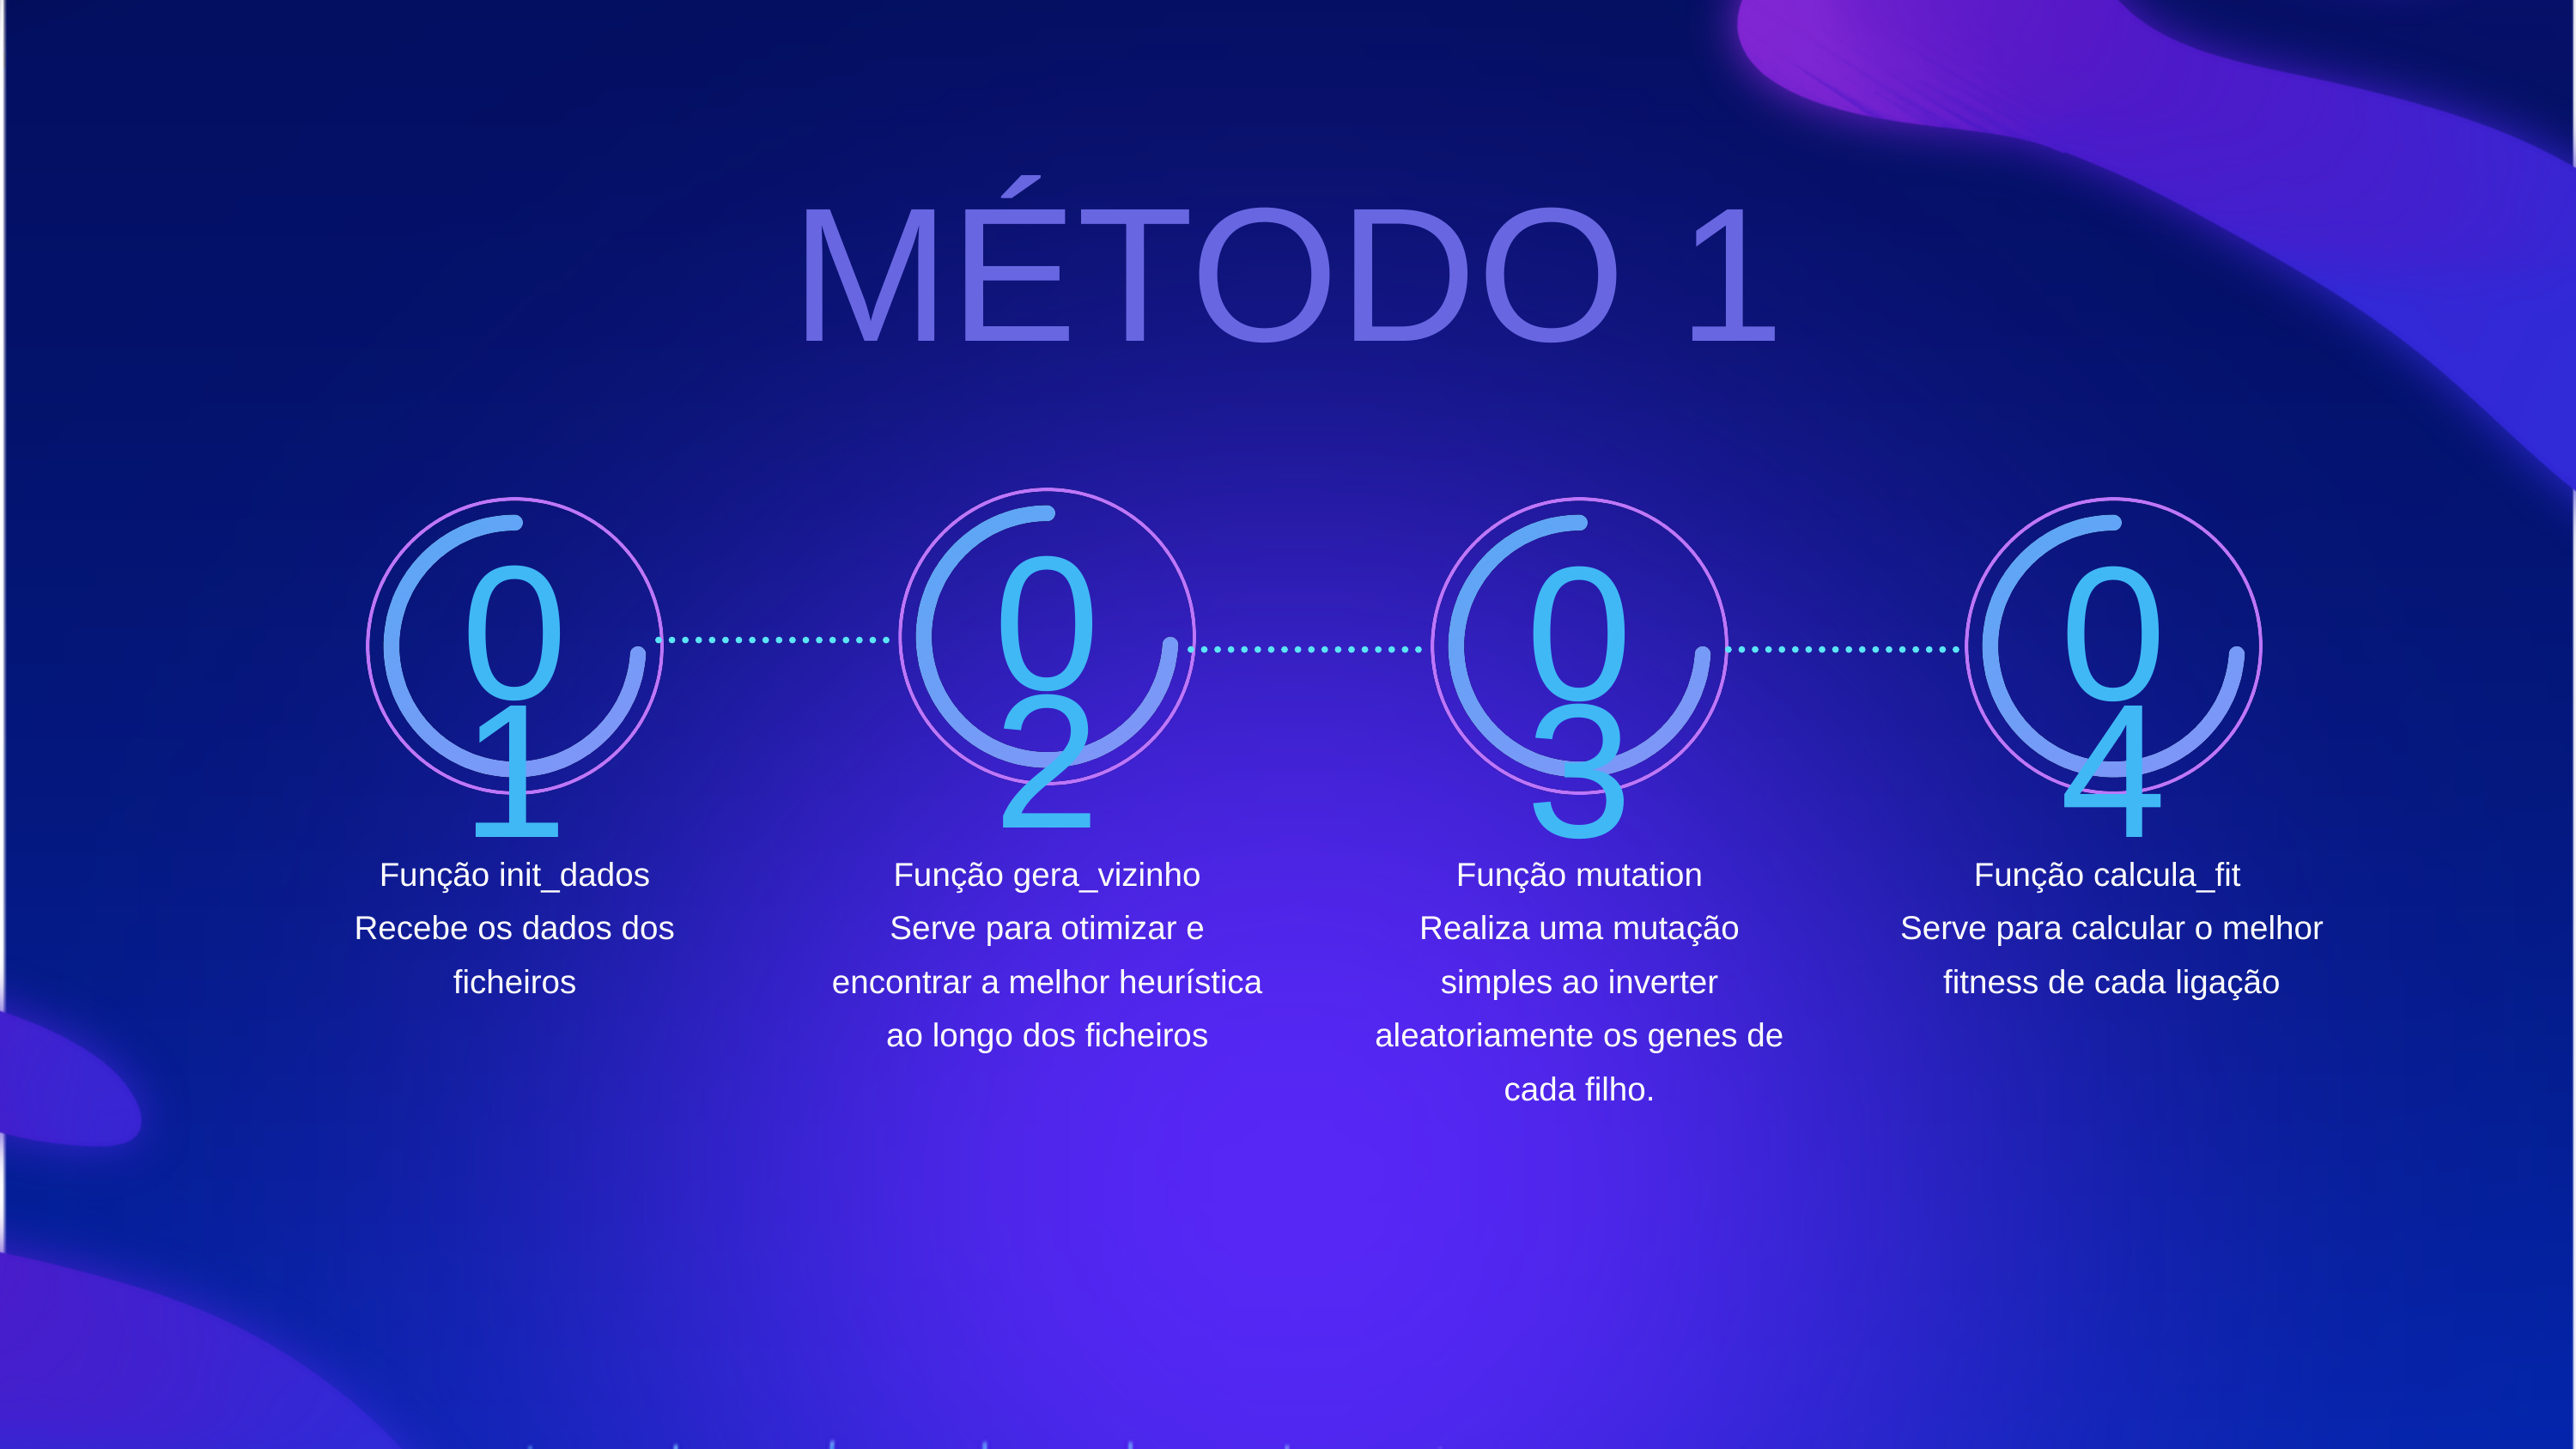

MÉTODO 1

02
01
03
04

Função init_dados
Recebe os dados dos ficheiros
Função gera_vizinho
Serve para otimizar e encontrar a melhor heurística ao longo dos ficheiros
Função mutation
Realiza uma mutação simples ao inverter aleatoriamente os genes de cada filho.
Função calcula_fit
Serve para calcular o melhor fitness de cada ligação